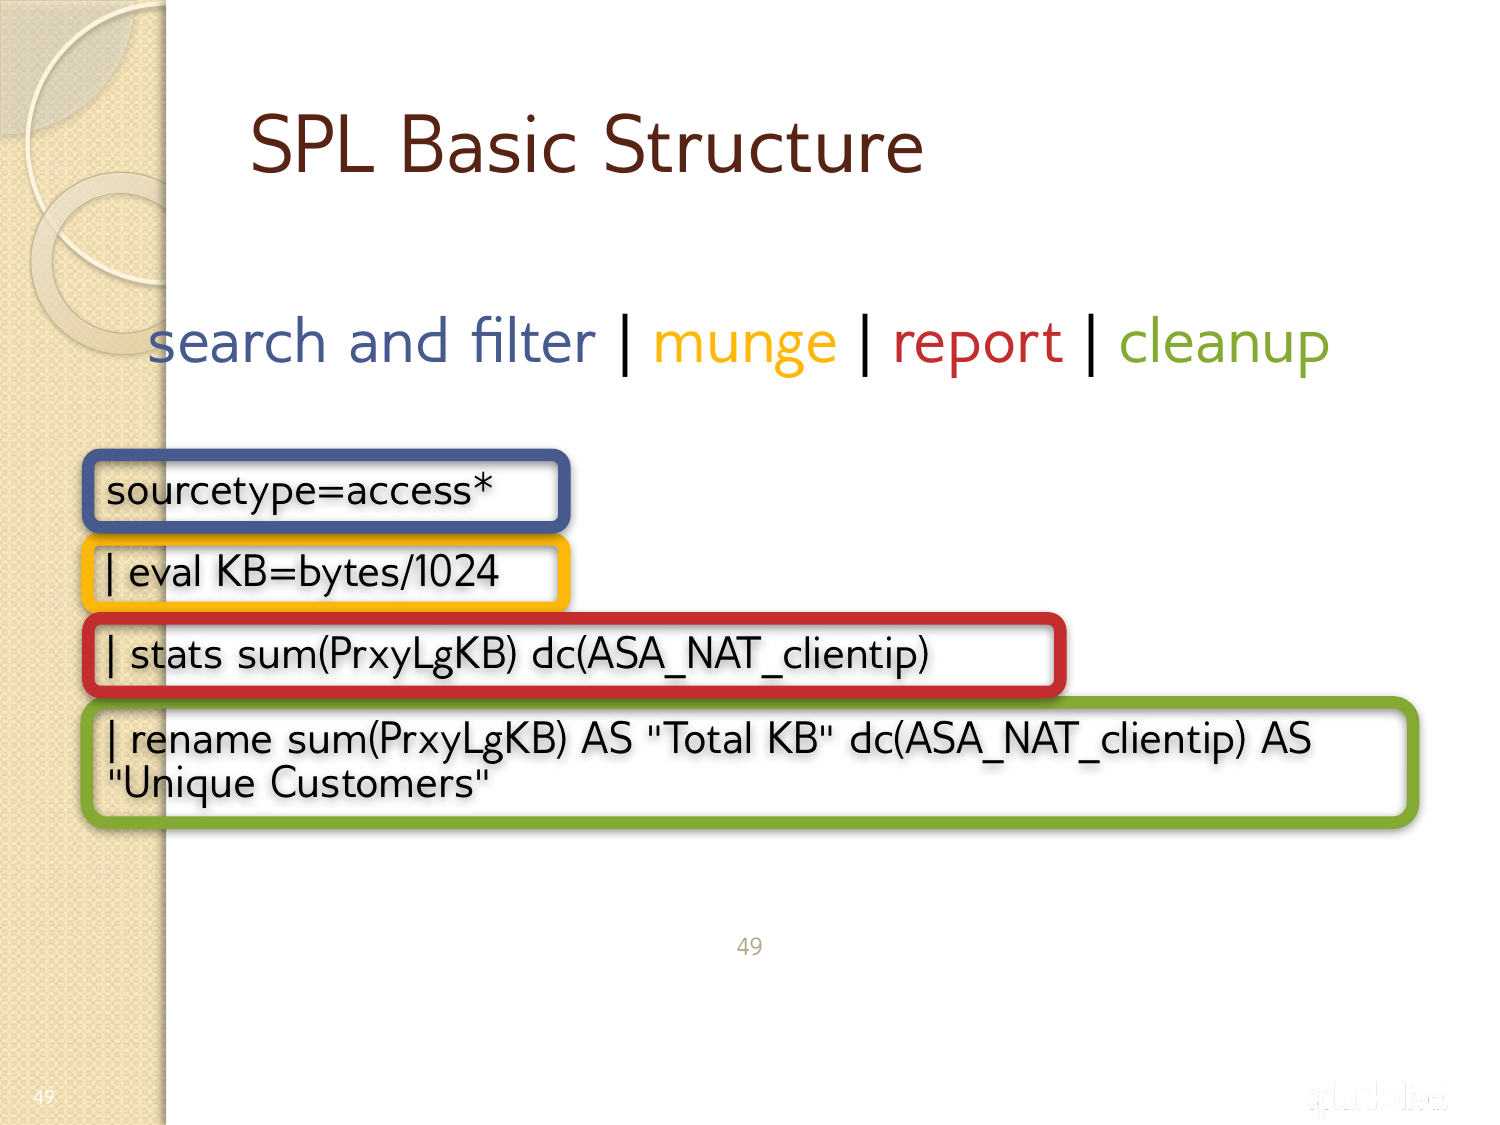

# SPL Basic Structure
search and filter | munge | report | cleanup
sourcetype=access*
| eval KB=bytes/1024
| stats sum(PrxyLgKB) dc(ASA_NAT_clientip)
| rename sum(PrxyLgKB) AS "Total KB" dc(ASA_NAT_clientip) AS "Unique Customers"
49